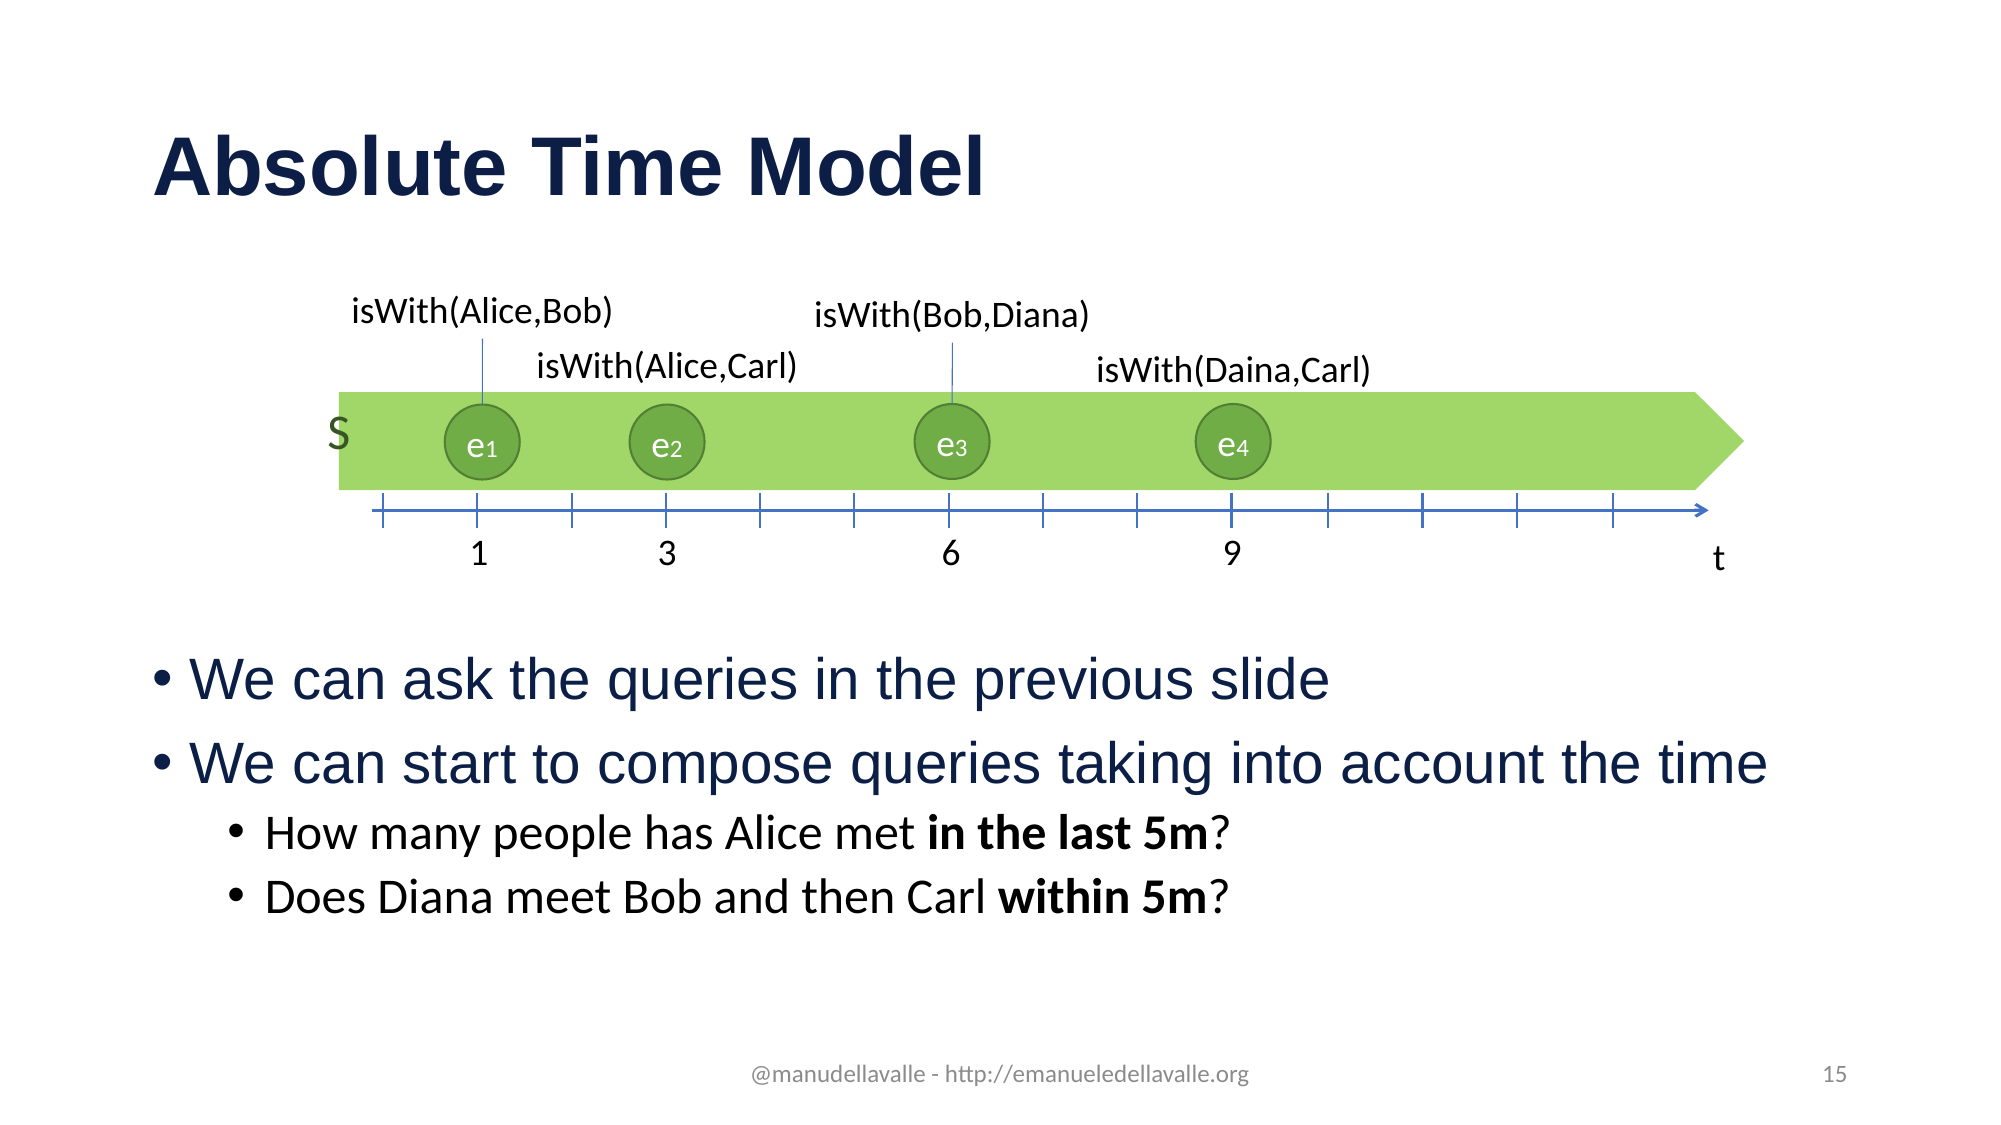

# Absolute Time Model
isWith(Alice,Bob)
isWith(Bob,Diana)

We can ask the queries in the previous slide
We can start to compose queries taking into account the time
How many people has Alice met in the last 5m?
Does Diana meet Bob and then Carl within 5m?

isWith(Alice,Carl)
isWith(Daina,Carl)

S
e3
e4
e1
e2
1
3
6
9
t
@manudellavalle - http://emanueledellavalle.org
15